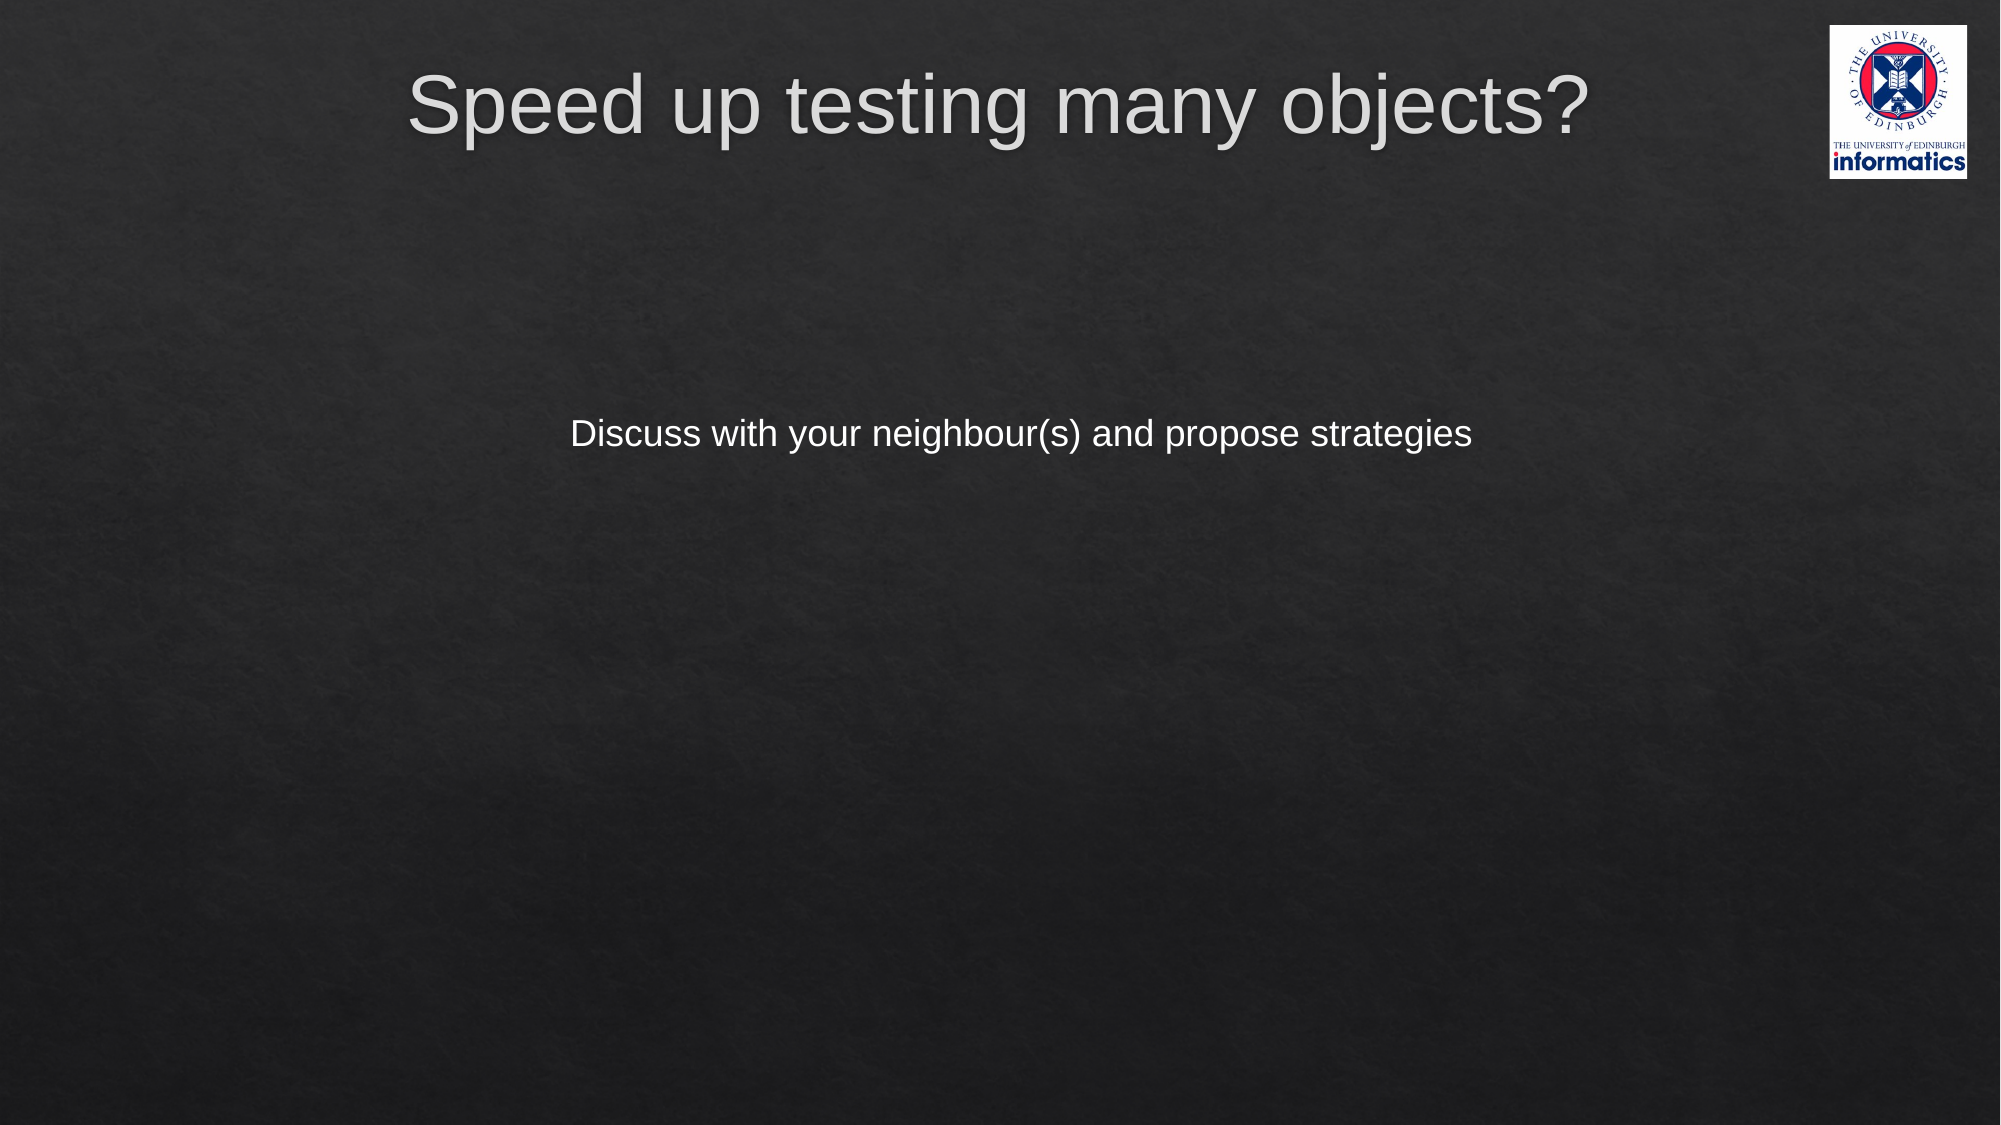

# Speed up testing many objects?
Discuss with your neighbour(s) and propose strategies